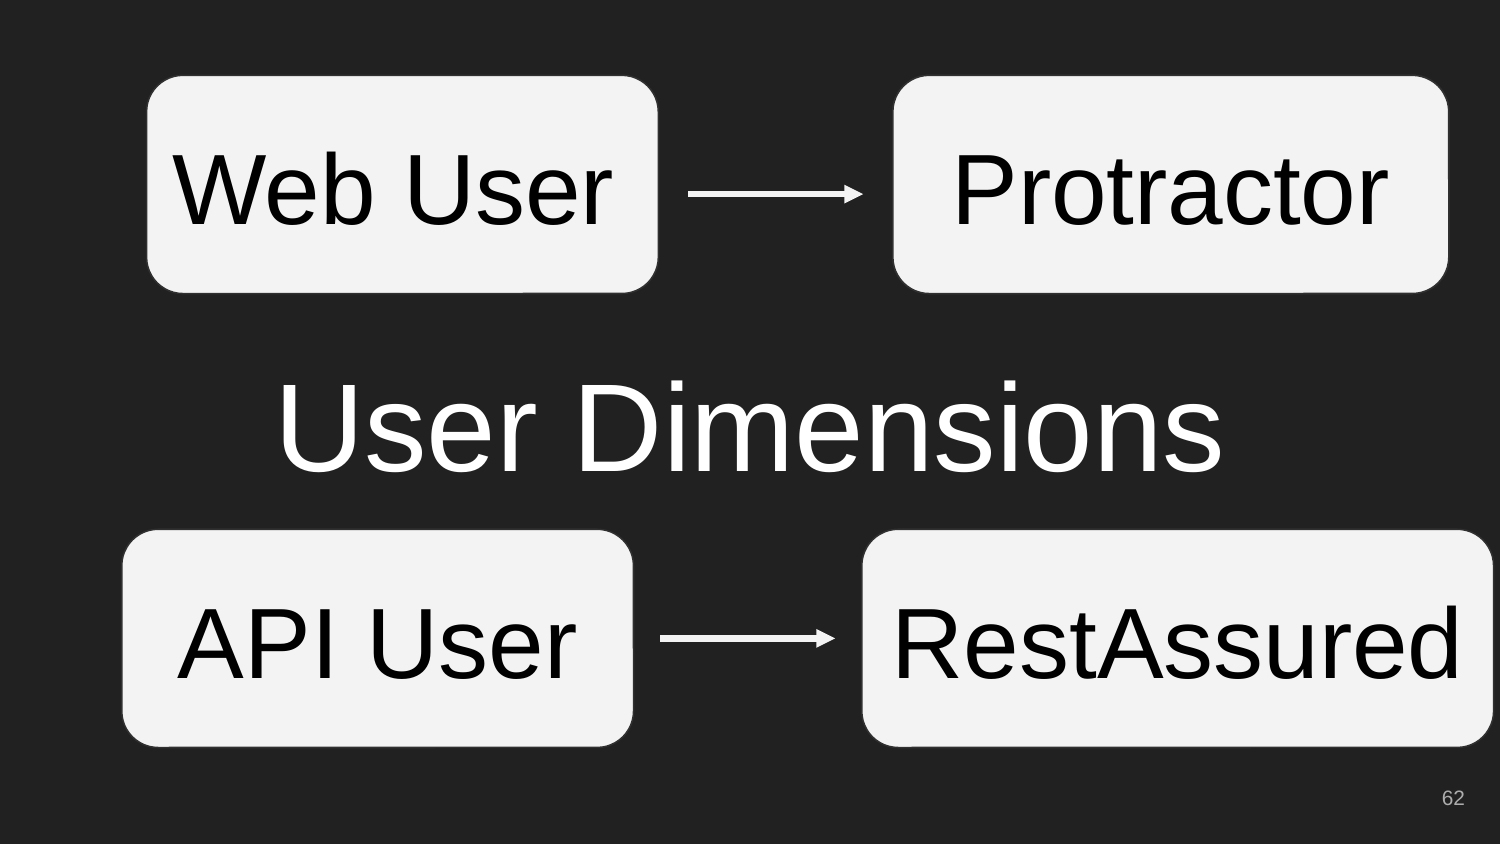

Web User
Client Side
Protractor
# User Dimensions
API User
RestAssured
Server Side
62